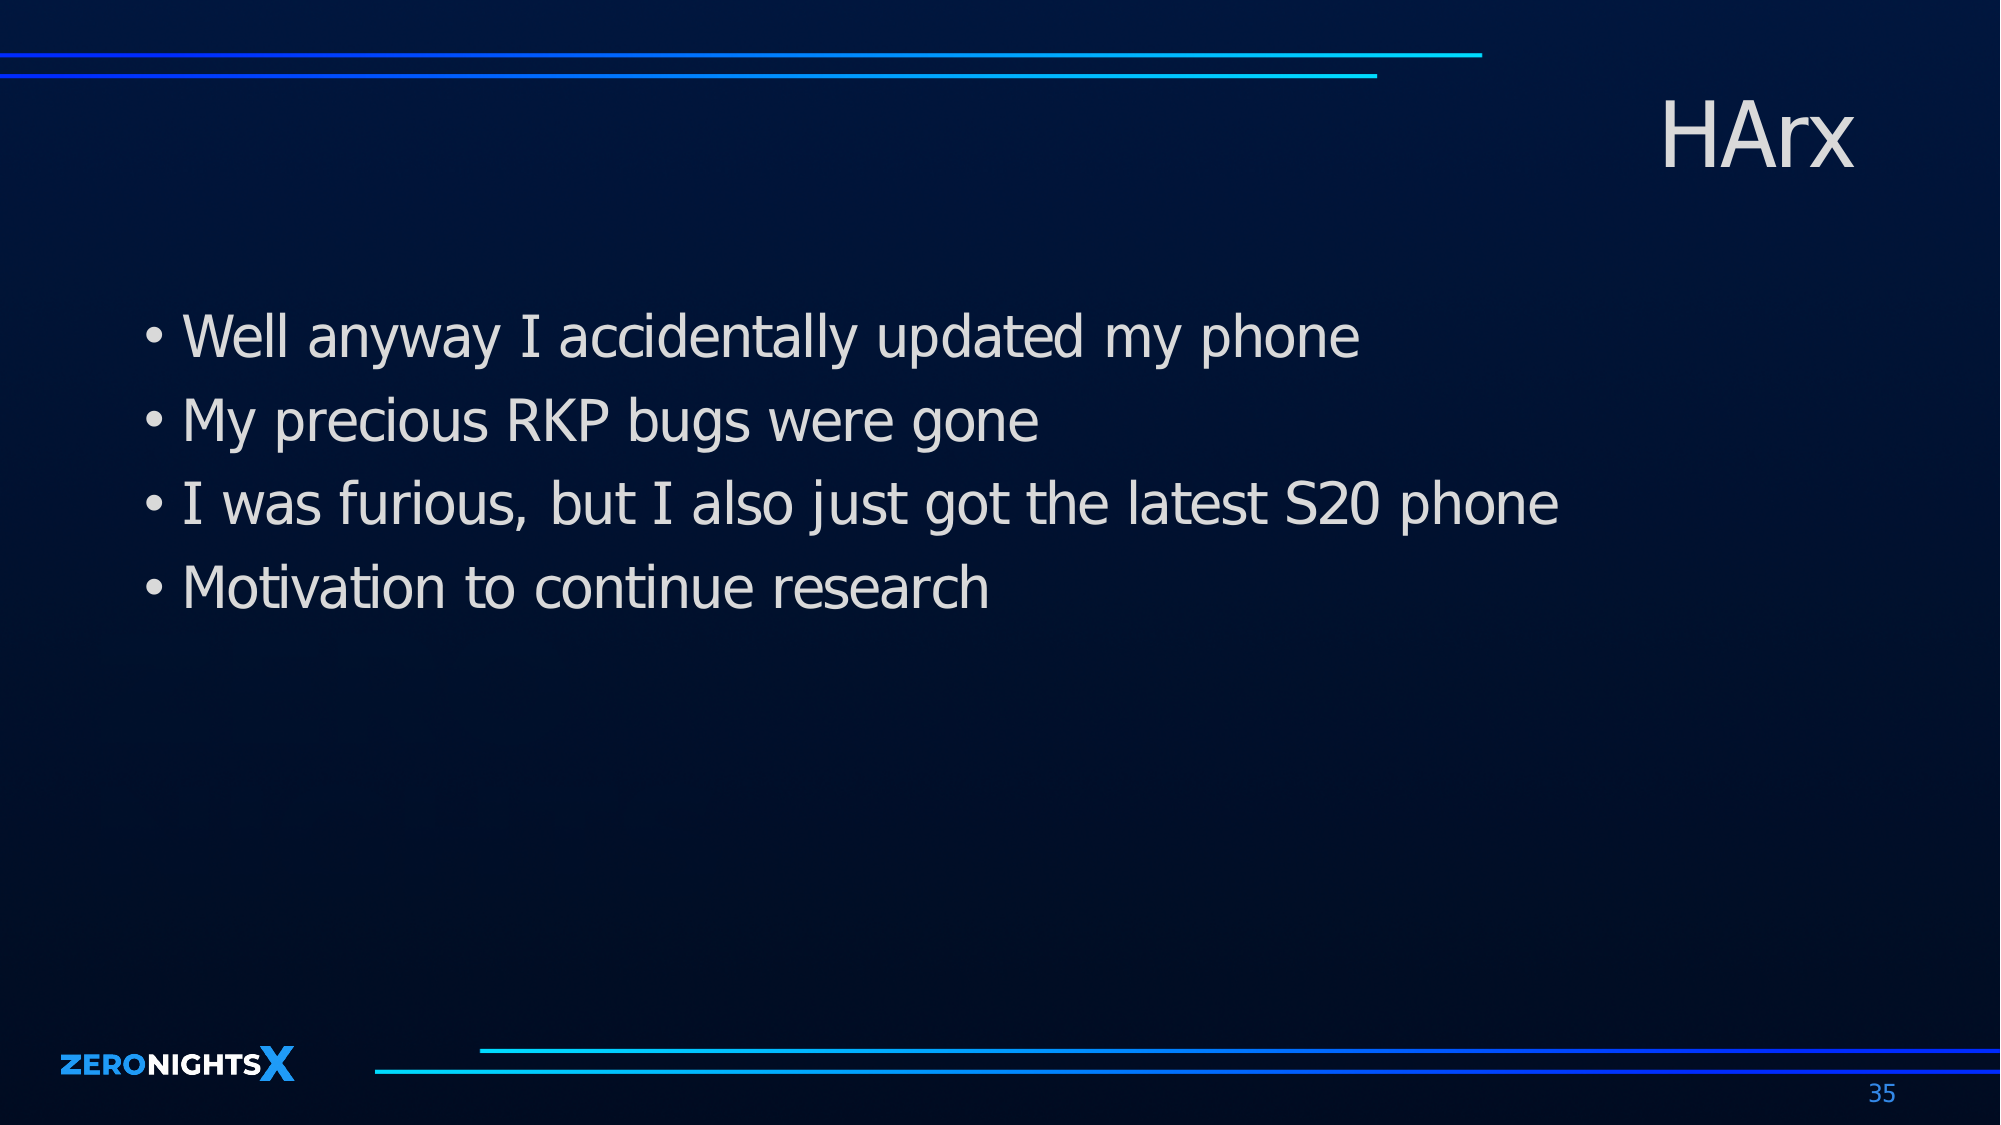

# HArx
Well anyway I accidentally updated my phone
My precious RKP bugs were gone
I was furious, but I also just got the latest S20 phone
Motivation to continue research
35